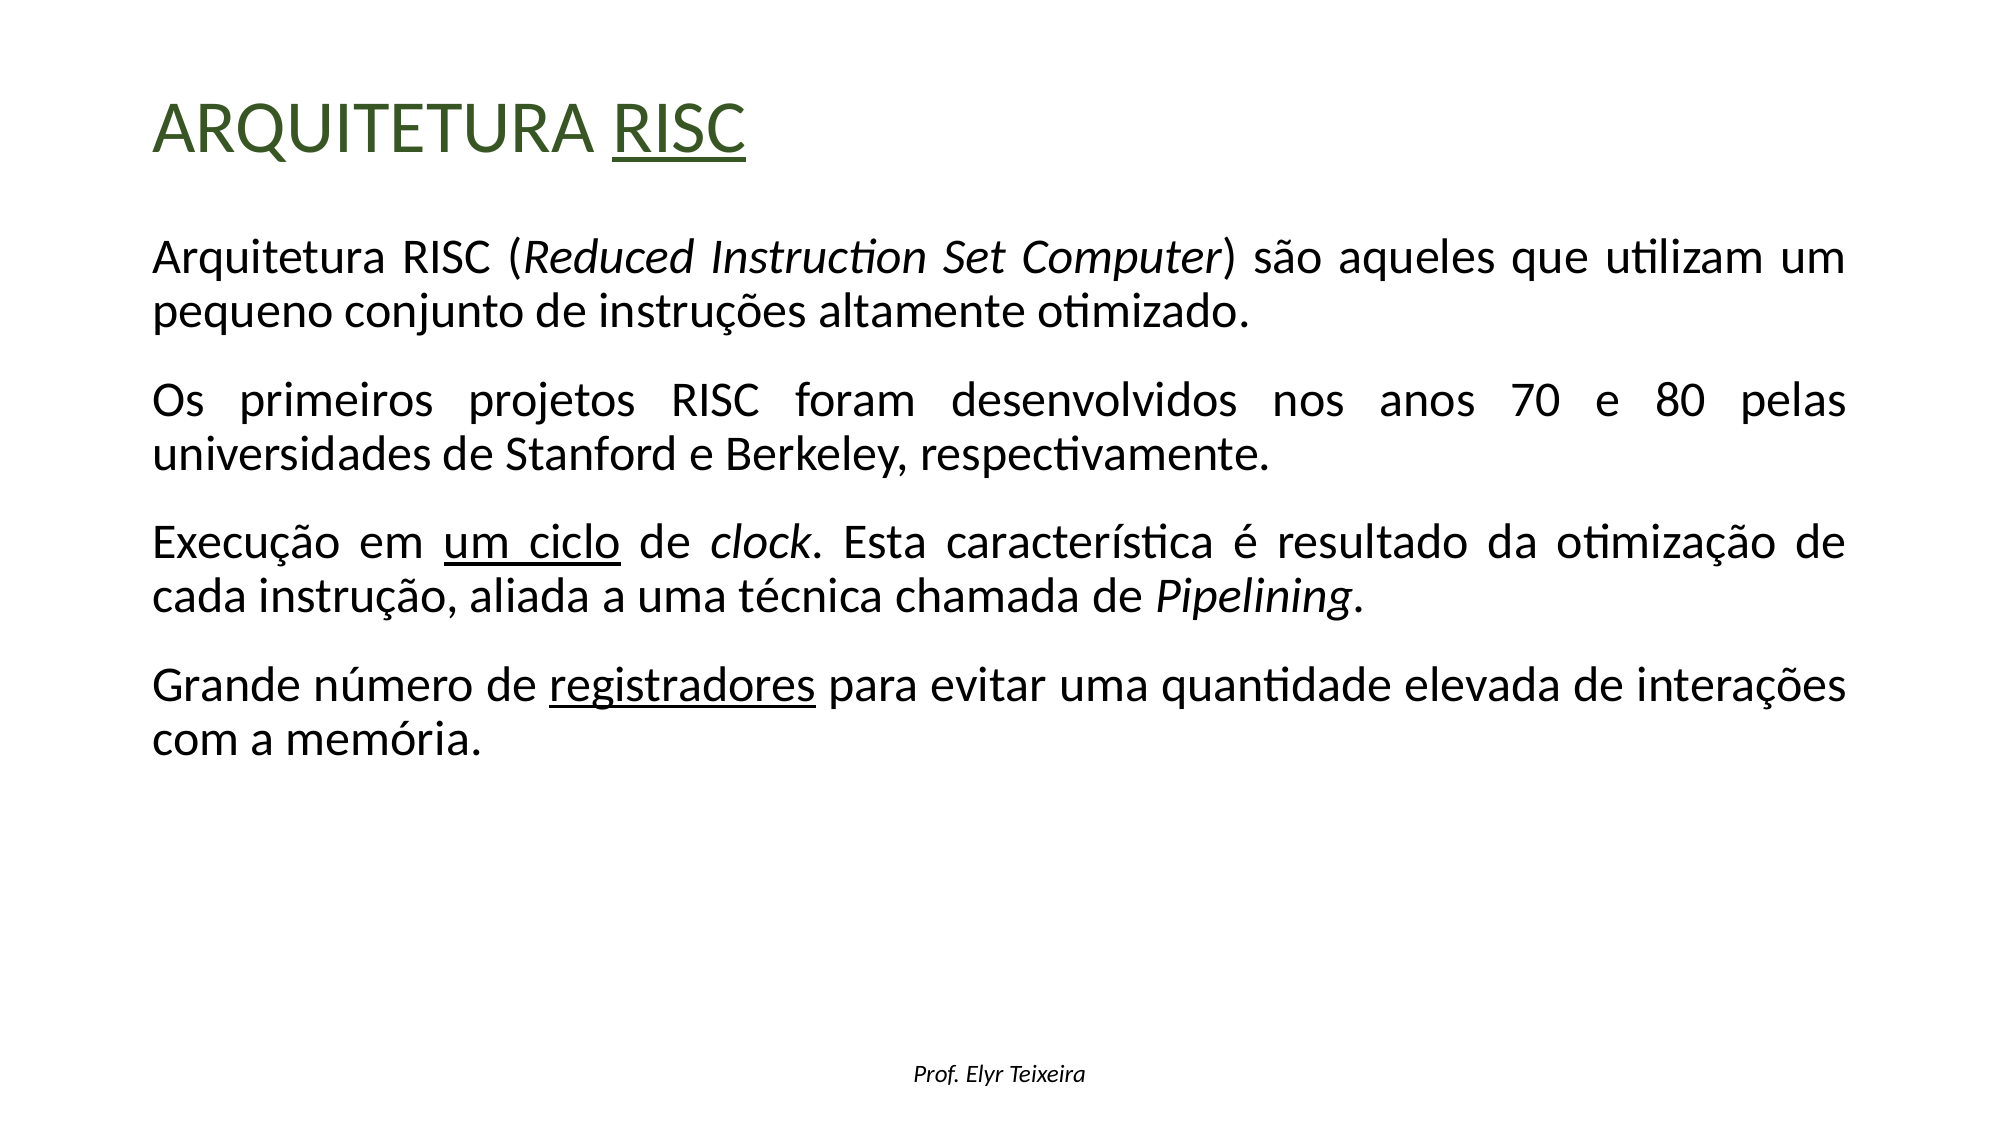

# Arquitetura RISC
Arquitetura RISC (Reduced Instruction Set Computer) são aqueles que utilizam um pequeno conjunto de instruções altamente otimizado.
Os primeiros projetos RISC foram desenvolvidos nos anos 70 e 80 pelas universidades de Stanford e Berkeley, respectivamente.
Execução em um ciclo de clock. Esta característica é resultado da otimização de cada instrução, aliada a uma técnica chamada de Pipelining.
Grande número de registradores para evitar uma quantidade elevada de interações com a memória.